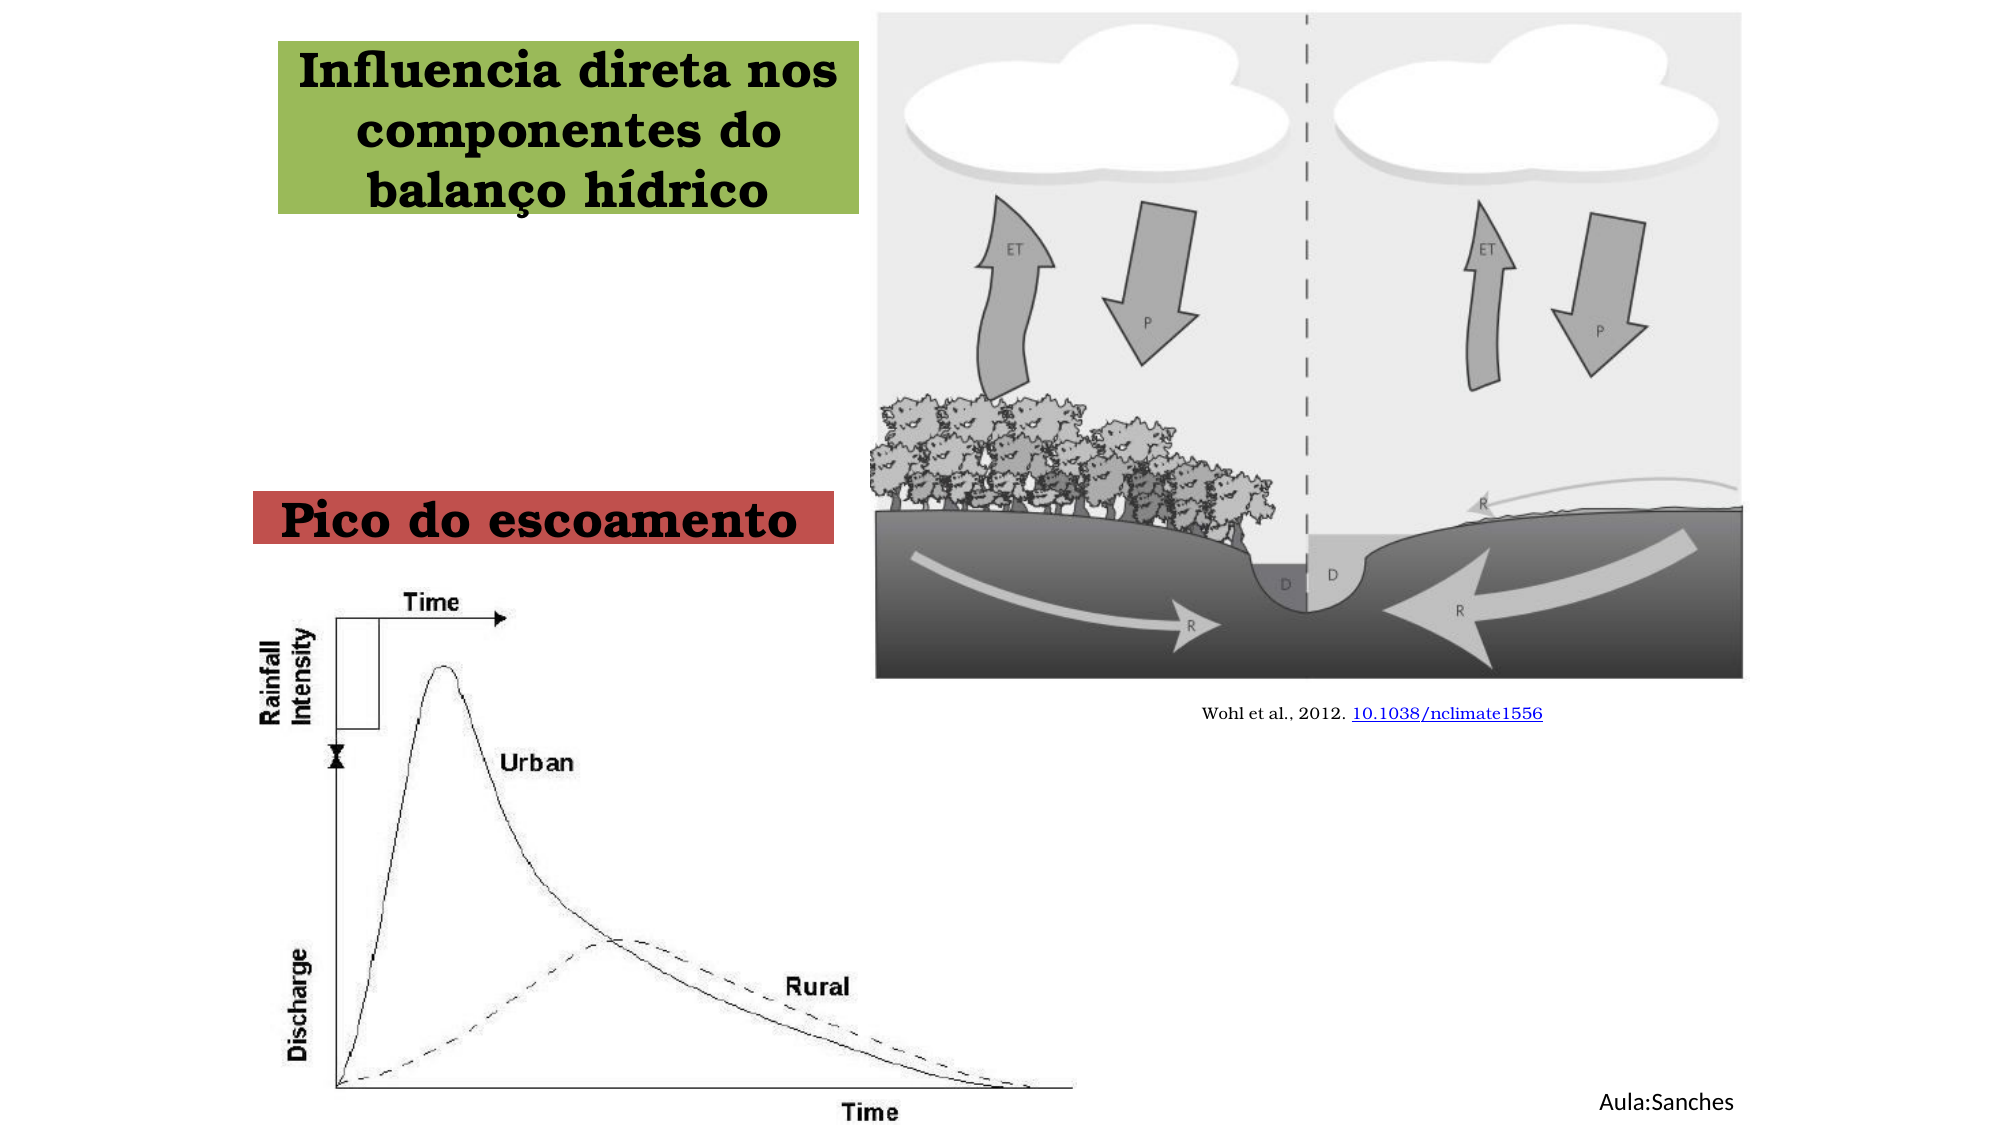

Influencia direta nos componentes do balanço hídrico
Pico do escoamento

Wohl et al., 2012. 10.1038/nclimate1556
Aula:Sanches